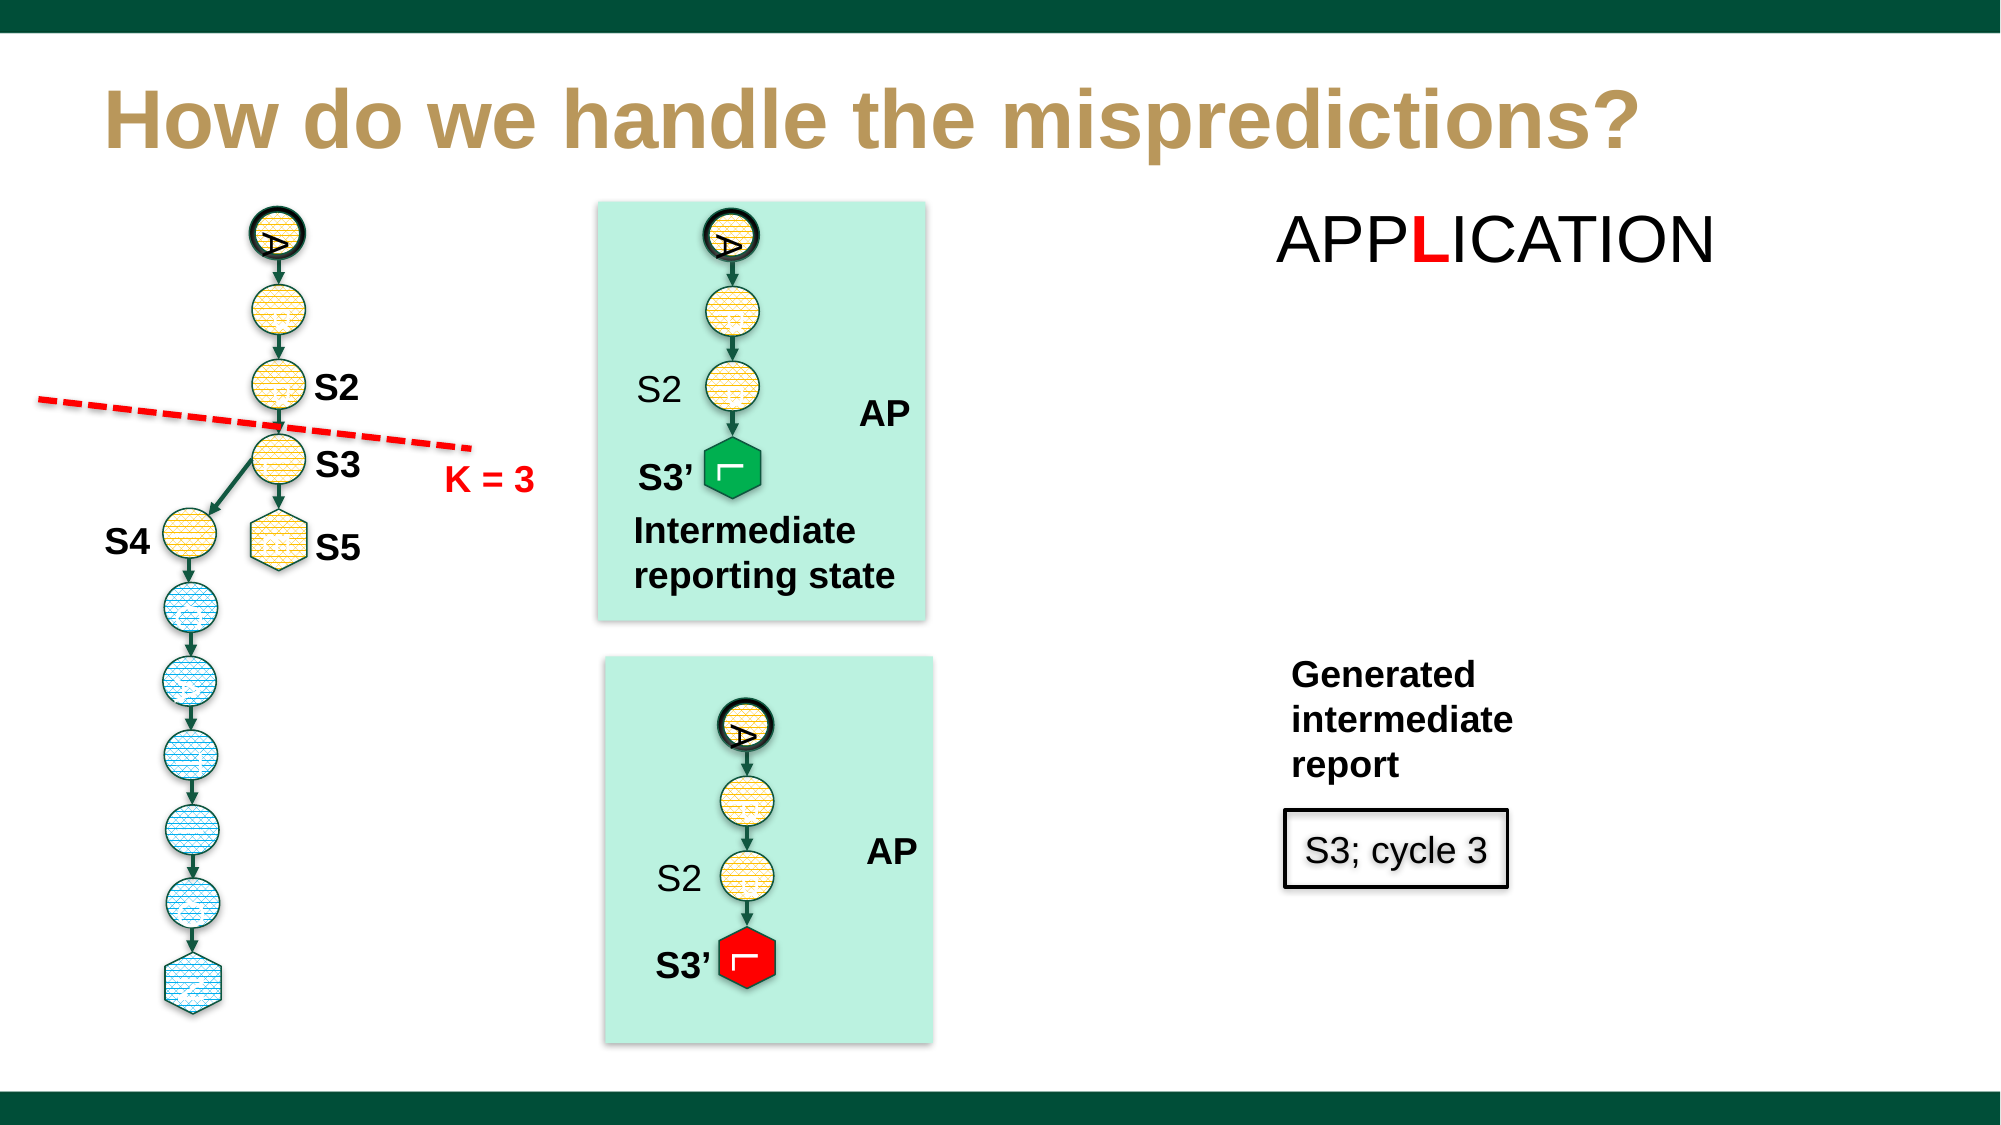

# How do we handle the mispredictions?
APPLICATION
AP
S2
S3
S4
S5
E

A
P
P
L
N
O
I
C
T
I
A

A
P
P
L
S3’
Intermediate
reporting state
S2
K = 3
Generated intermediate report
S3; cycle 3
AP

A
P
P
L
S2
S3’